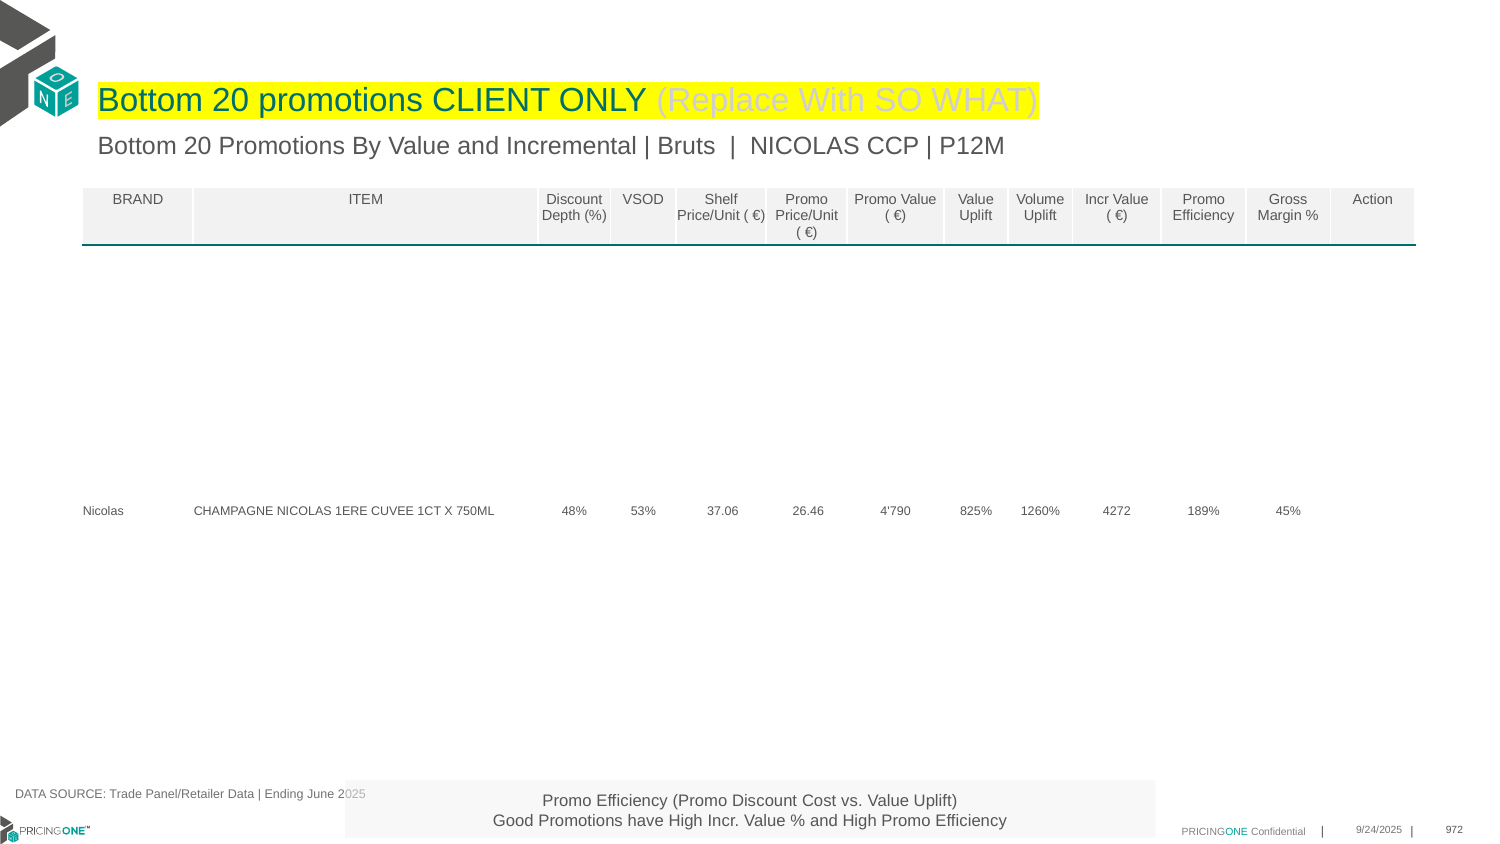

# Bottom 20 promotions CLIENT ONLY (Replace With SO WHAT)
Bottom 20 Promotions By Value and Incremental | Bruts  |  NICOLAS CCP | P12M
| BRAND | ITEM | Discount Depth (%) | VSOD | Shelf Price/Unit ( €) | Promo Price/Unit ( €) | Promo Value ( €) | Value Uplift | Volume Uplift | Incr Value ( €) | Promo Efficiency | Gross Margin % | Action |
| --- | --- | --- | --- | --- | --- | --- | --- | --- | --- | --- | --- | --- |
| Nicolas | CHAMPAGNE NICOLAS 1ERE CUVEE 1CT X 750ML | 48% | 53% | 37.06 | 26.46 | 4'790 | 825% | 1260% | 4272 | 189% | 45% |  |
DATA SOURCE: Trade Panel/Retailer Data | Ending June 2025
Promo Efficiency (Promo Discount Cost vs. Value Uplift)
Good Promotions have High Incr. Value % and High Promo Efficiency

9/24/2025
972